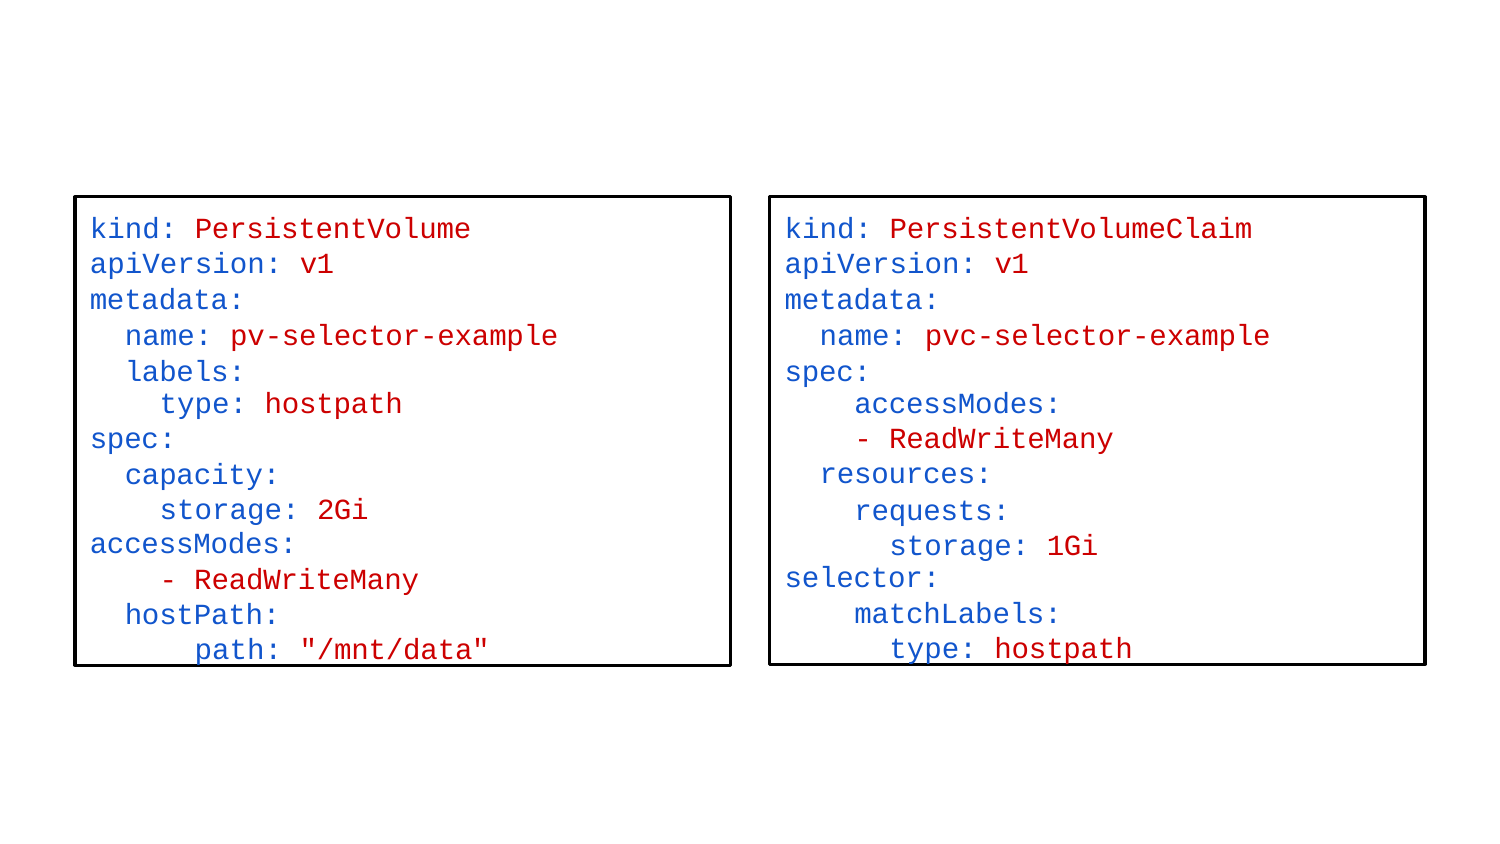

# PVs and PVCs with Selectors
kind: PersistentVolume apiVersion: v1 metadata:
name: pv-selector-example labels:
type: hostpath
spec:
capacity: storage: 2Gi
accessModes:
- ReadWriteMany hostPath:
path: "/mnt/data"
kind: PersistentVolumeClaim apiVersion: v1
metadata:
name: pvc-selector-example spec:
accessModes:
- ReadWriteMany resources:
requests: storage: 1Gi
selector:
matchLabels: type: hostpath